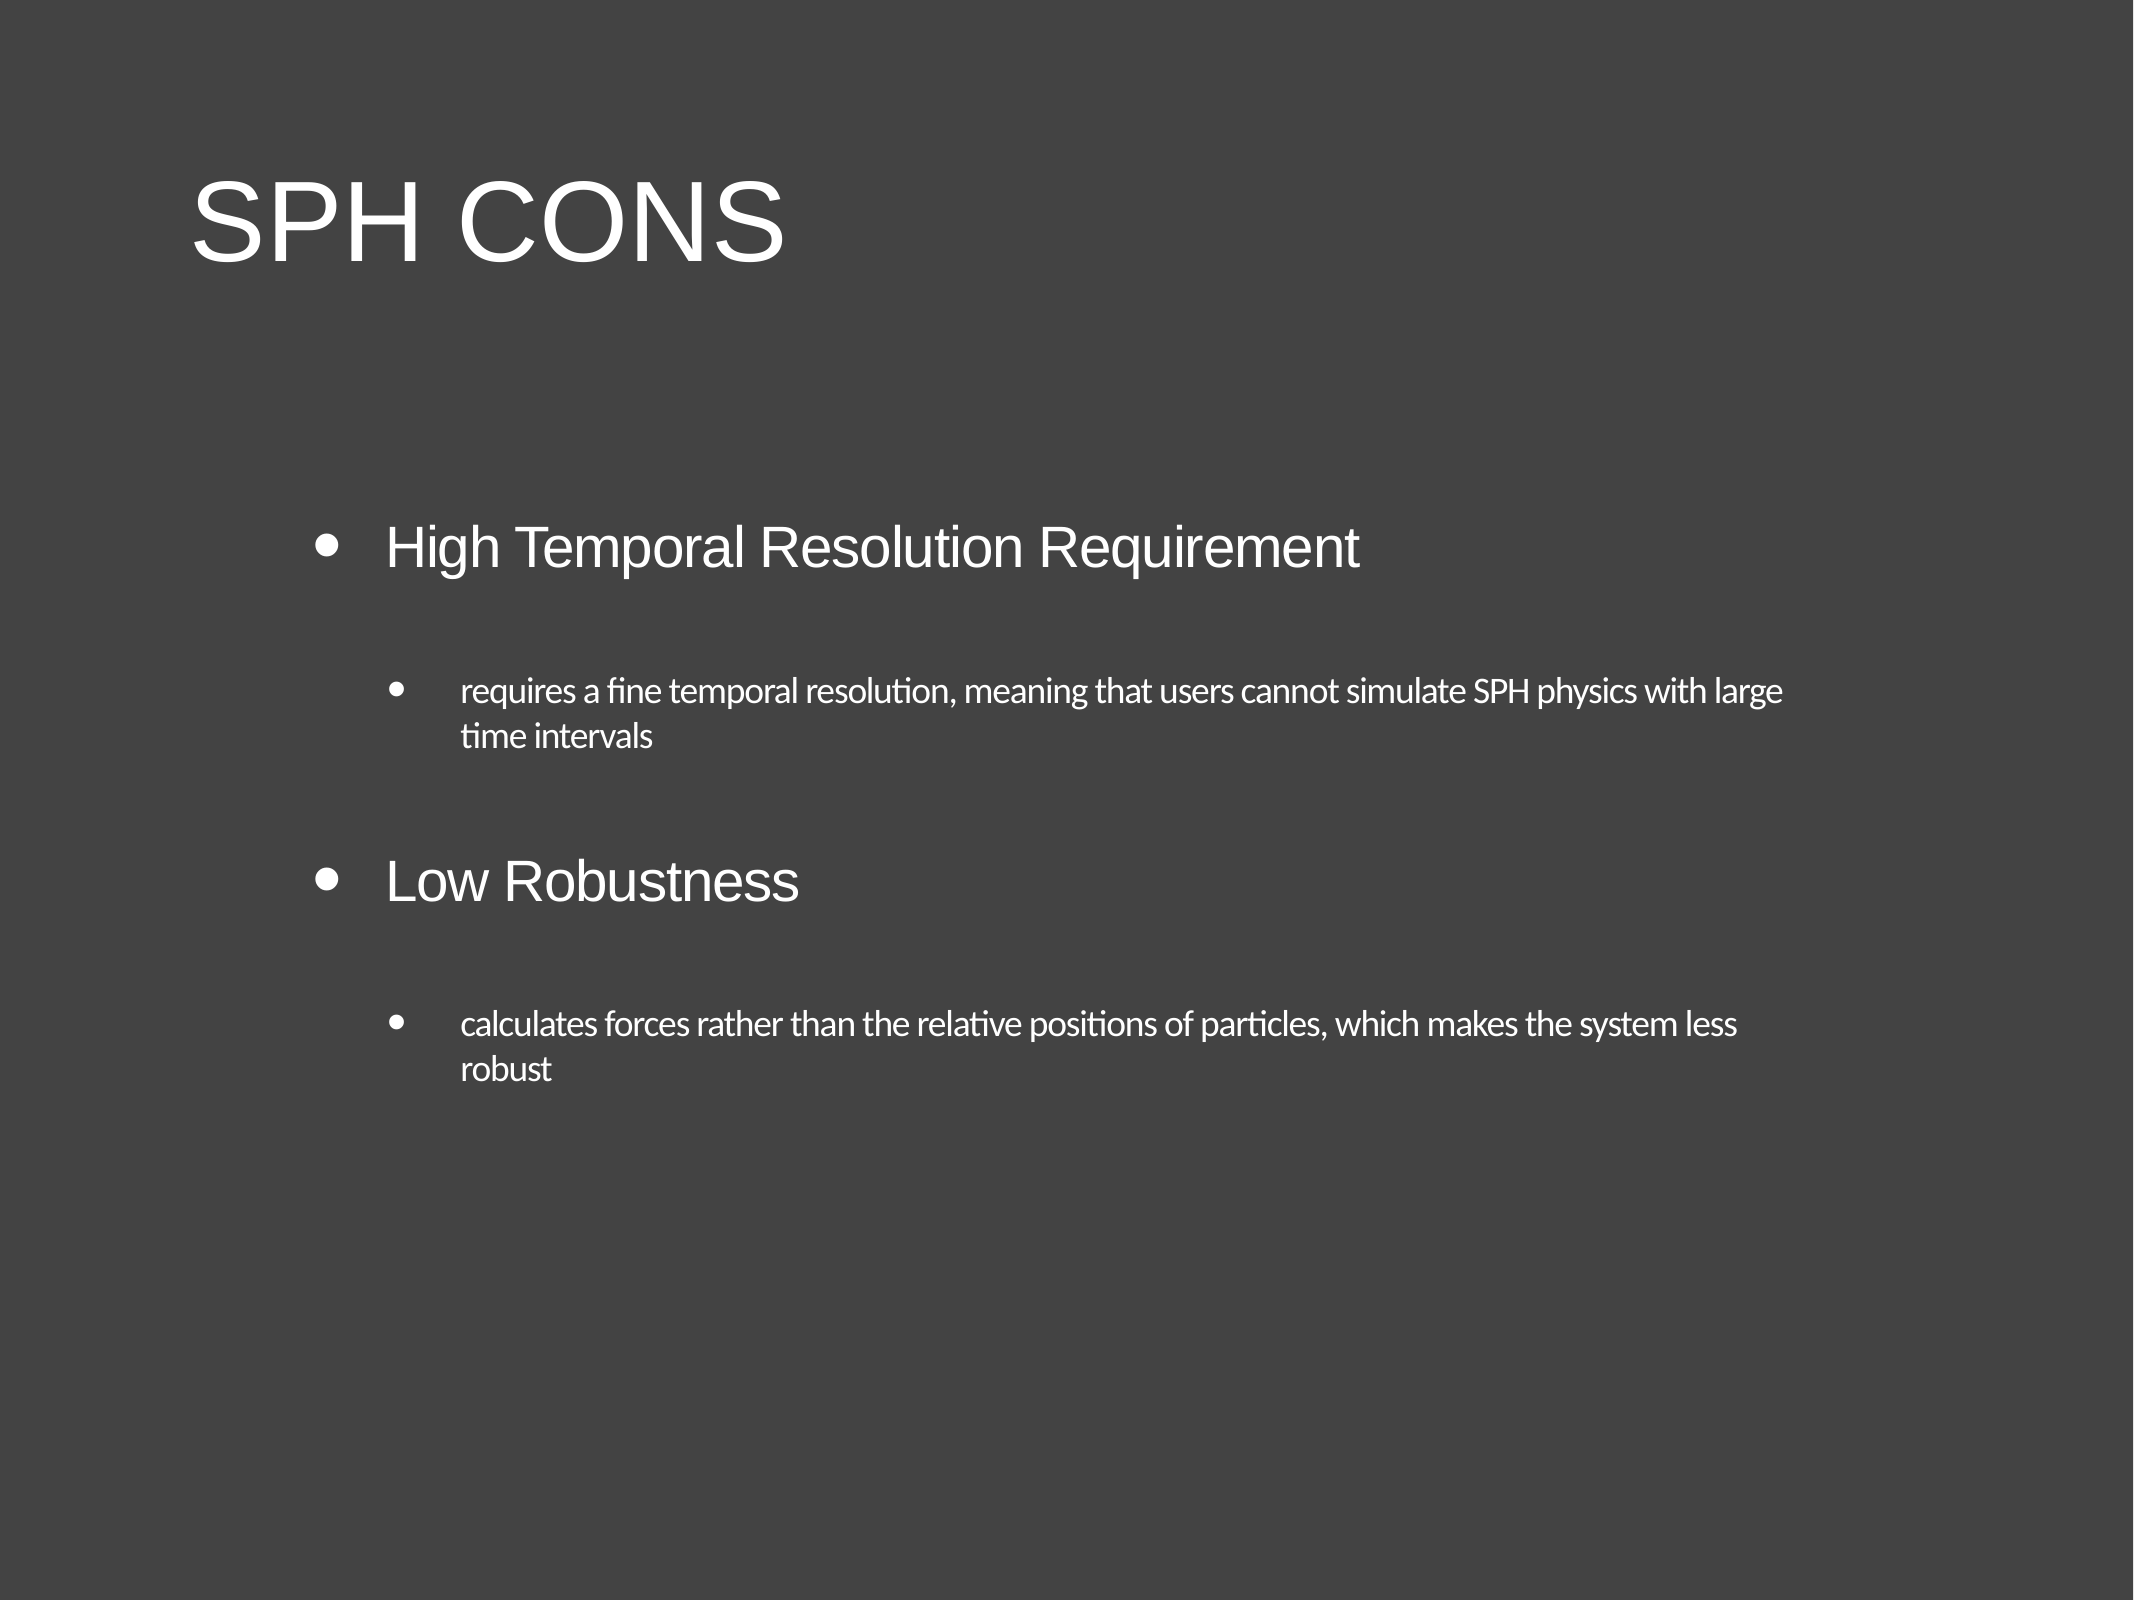

# SPH CONS
High Temporal Resolution Requirement
requires a fine temporal resolution, meaning that users cannot simulate SPH physics with large time intervals
Low Robustness
calculates forces rather than the relative positions of particles, which makes the system less robust